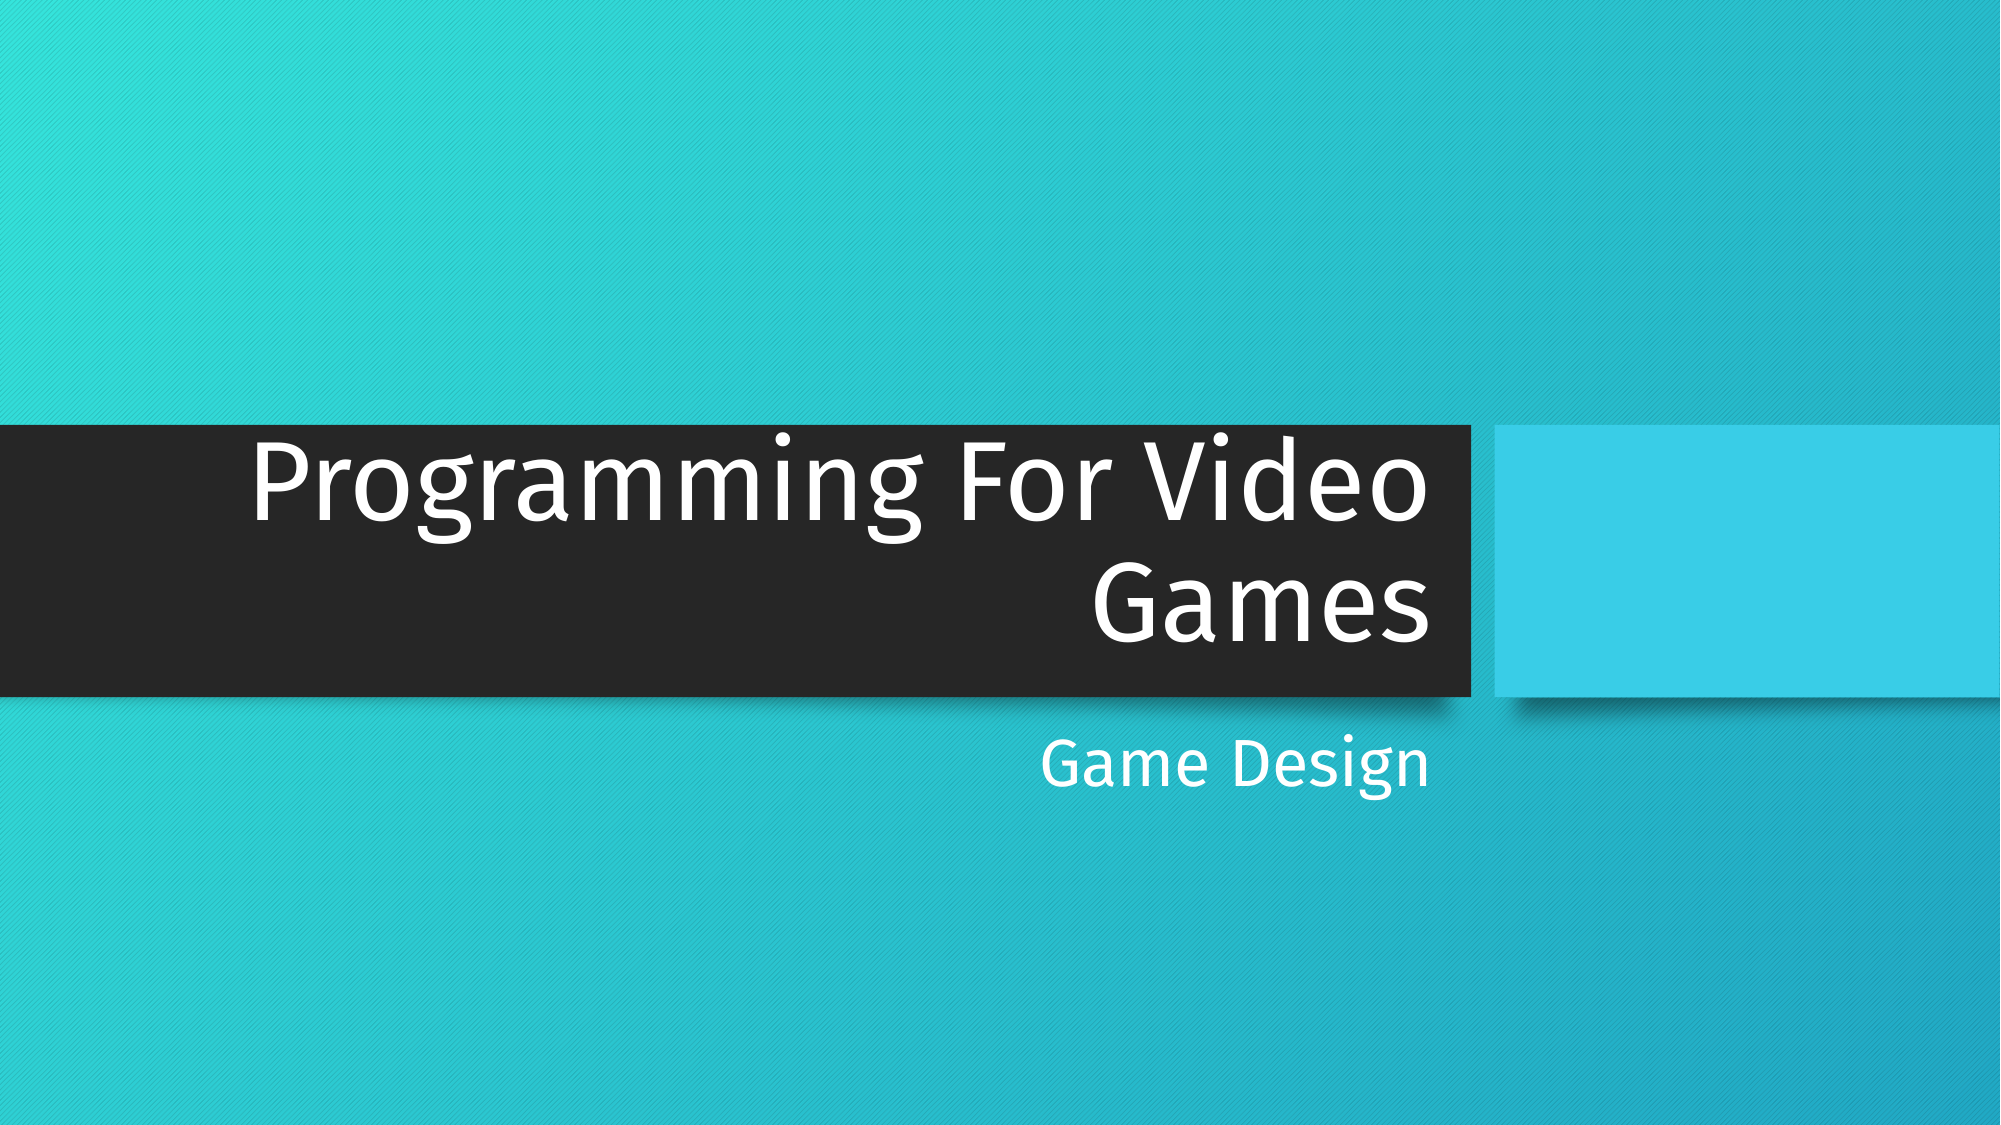

# Programming For Video Games
Game Design